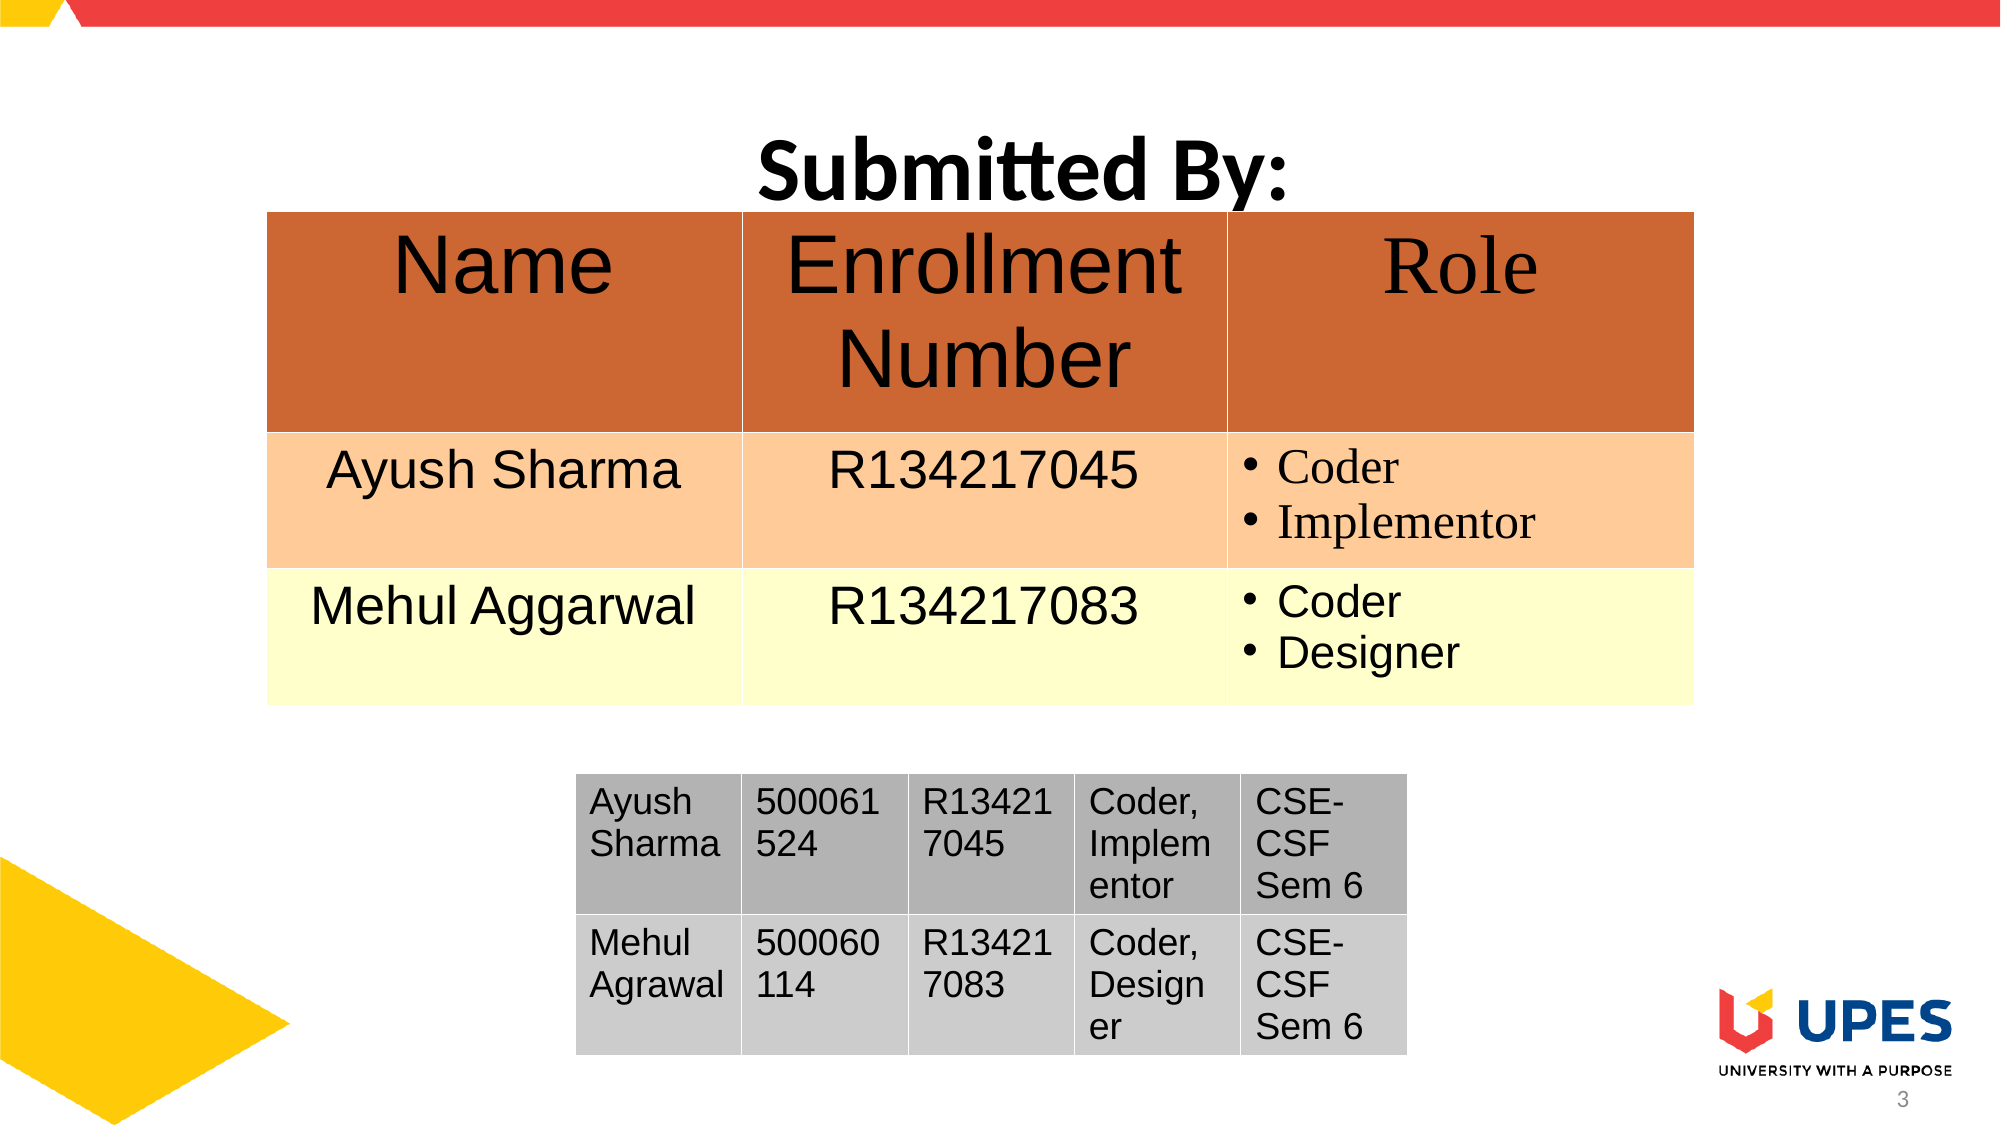

Submitted By:
| Name | Enrollment Number | Role |
| --- | --- | --- |
| Ayush Sharma | R134217045 | Coder Implementor |
| Mehul Aggarwal | R134217083 | Coder Designer |
| Ayush Sharma | 500061524 | R134217045 | Coder, Implementor | CSE-CSF Sem 6 |
| --- | --- | --- | --- | --- |
| Mehul Agrawal | 500060114 | R134217083 | Coder, Designer | CSE-CSF Sem 6 |